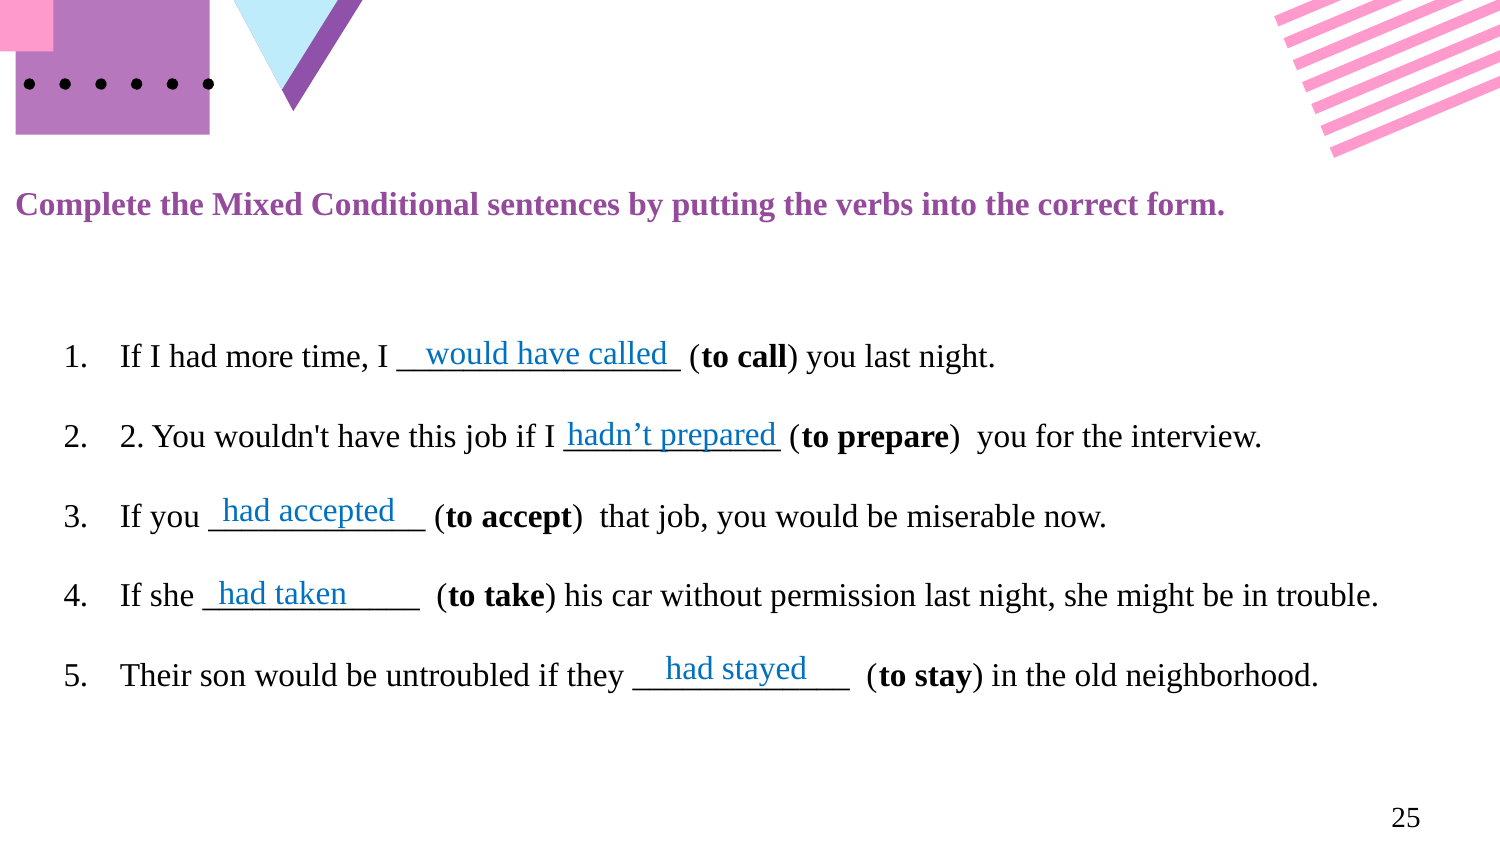

# Complete the Mixed Conditional sentences by putting the verbs into the correct form.
would have called
If I had more time, I _________________ (to call) you last night.

2. You wouldn't have this job if I _____________ (to prepare)  you for the interview.

If you _____________ (to accept)  that job, you would be miserable now.

If she _____________  (to take) his car without permission last night, she might be in trouble.

Their son would be untroubled if they _____________  (to stay) in the old neighborhood.

 hadn’t prepared
had accepted
had taken
had stayed
25